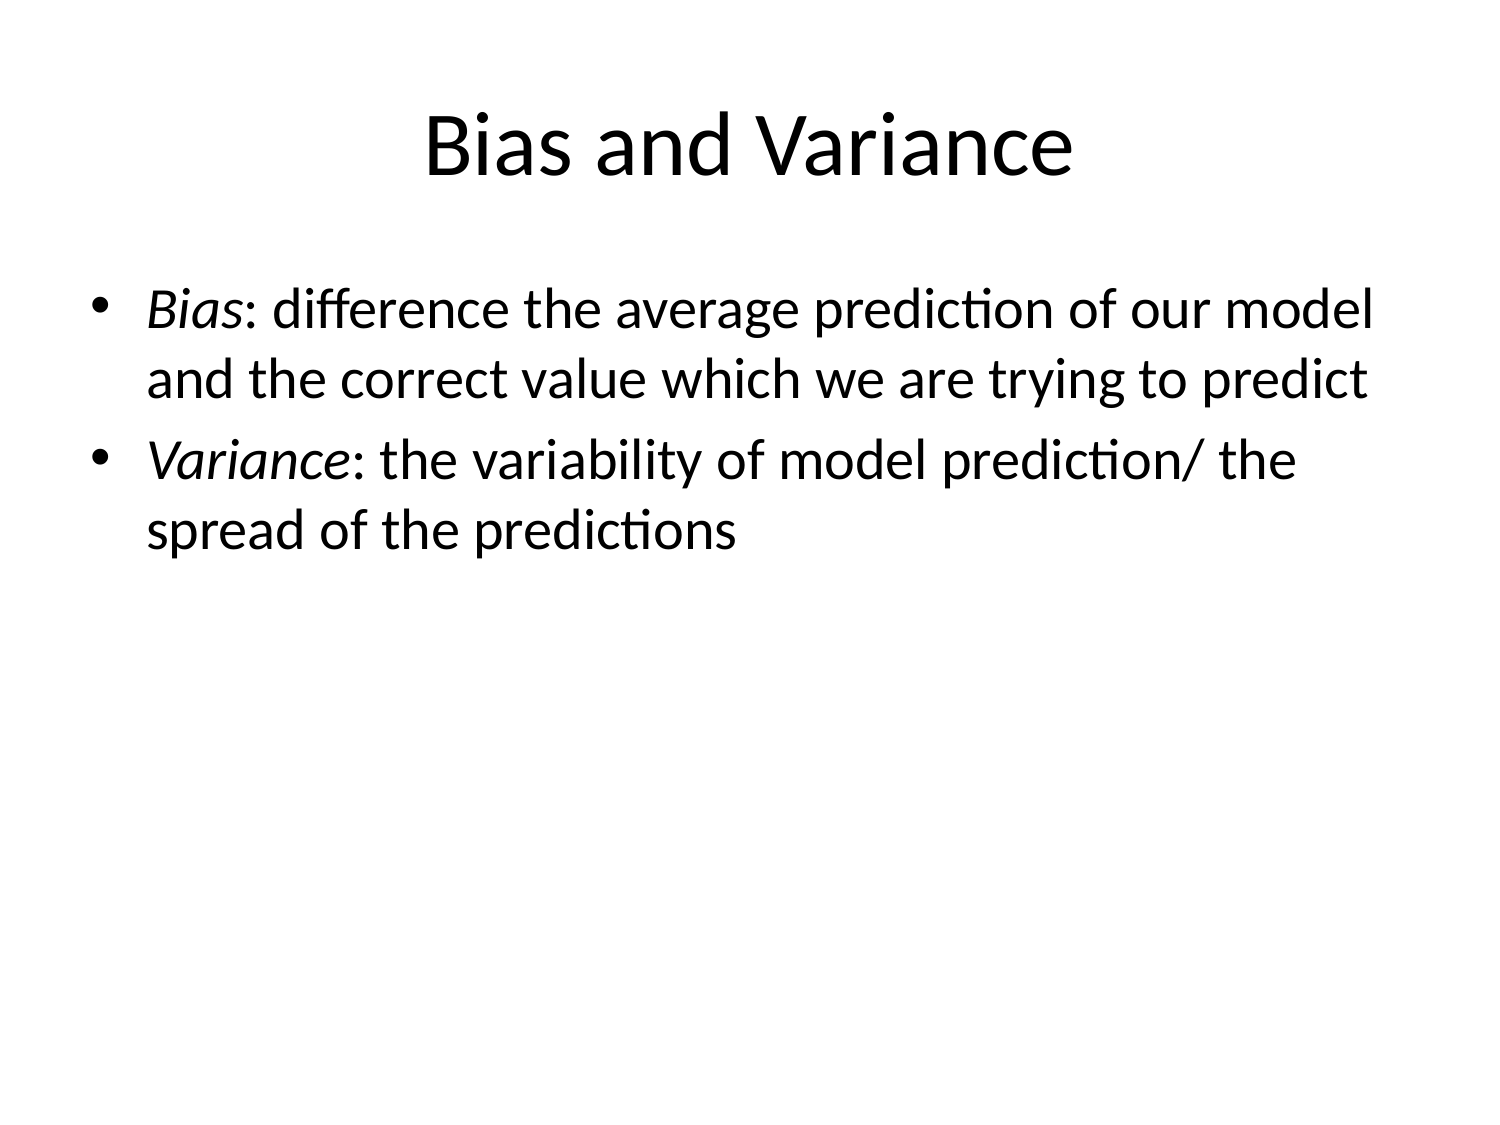

# Bias and Variance
Bias: difference the average prediction of our model and the correct value which we are trying to predict
Variance: the variability of model prediction/ the spread of the predictions